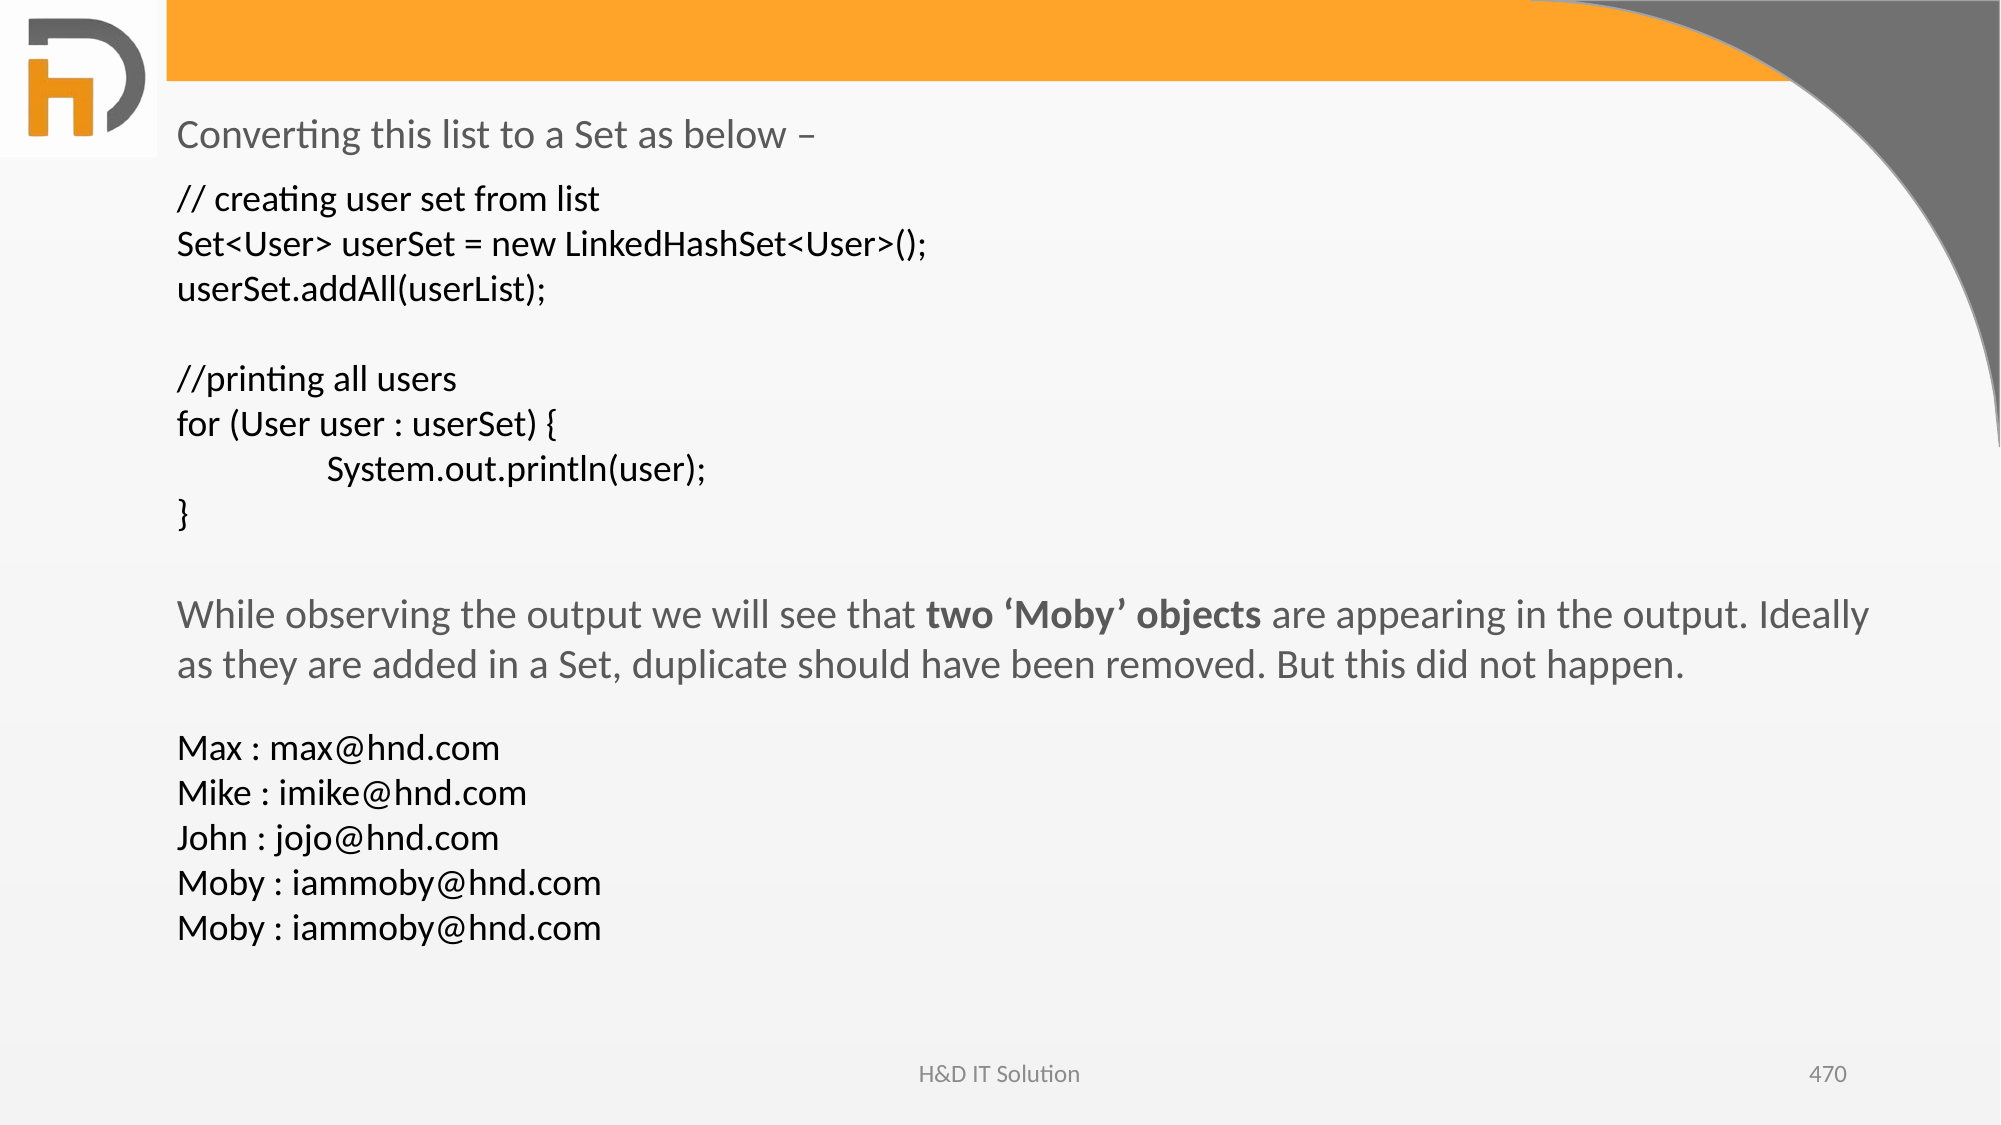

Converting this list to a Set as below –
// creating user set from list
Set<User> userSet = new LinkedHashSet<User>();
userSet.addAll(userList);

//printing all users
for (User user : userSet) {
	System.out.println(user);
}
While observing the output we will see that two ‘Moby’ objects are appearing in the output. Ideally as they are added in a Set, duplicate should have been removed. But this did not happen.
Max : max@hnd.com
Mike : imike@hnd.com
John : jojo@hnd.com
Moby : iammoby@hnd.com
Moby : iammoby@hnd.com
H&D IT Solution
470